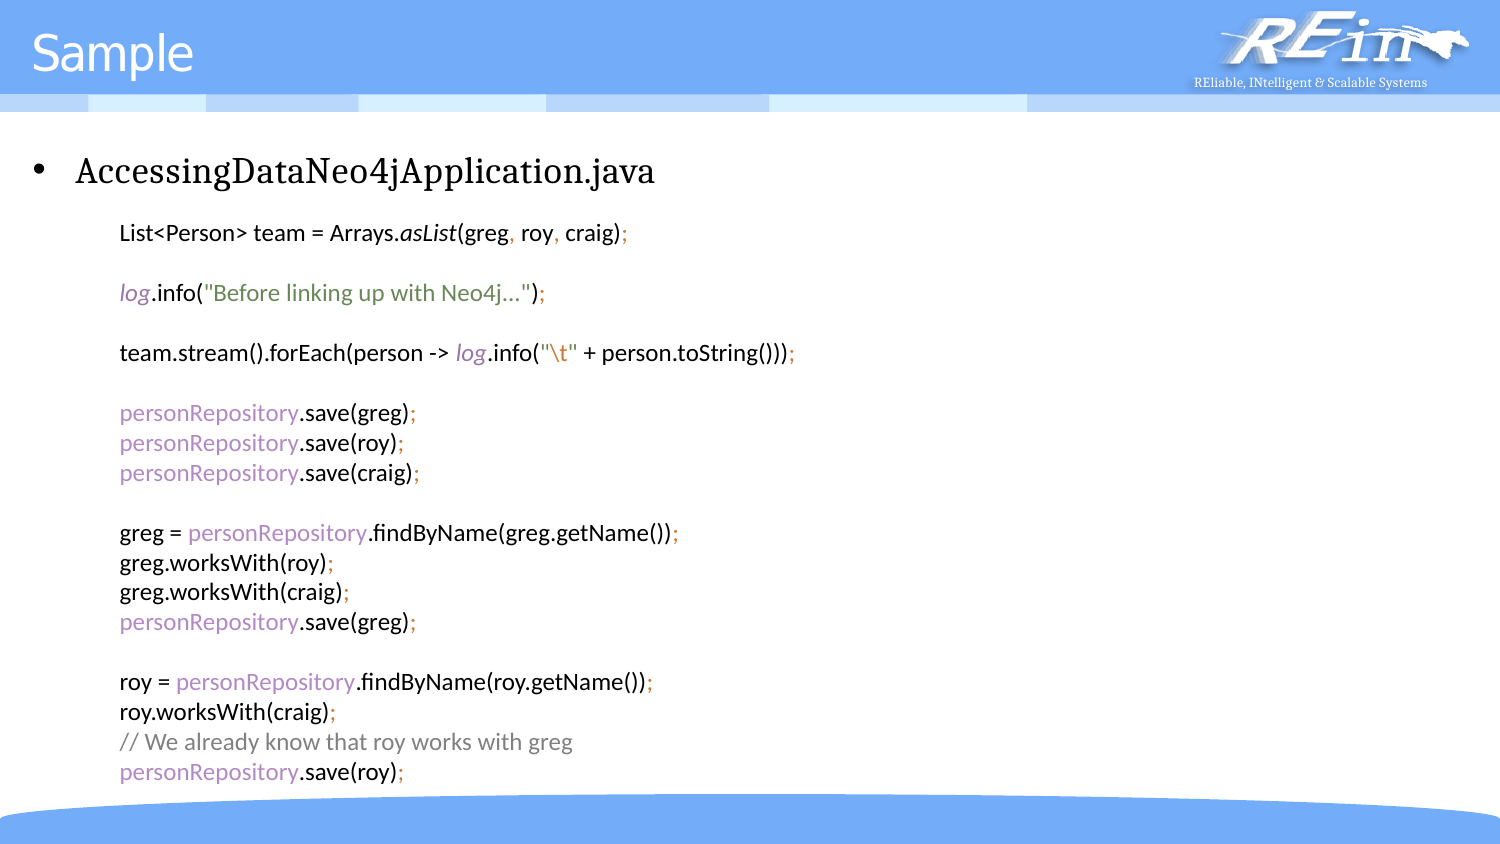

# Sample
AccessingDataNeo4jApplication.java
         List<Person> team = Arrays.asList(greg, roy, craig);
         log.info("Before linking up with Neo4j...");
         team.stream().forEach(person -> log.info("\t" + person.toString()));
         personRepository.save(greg);
         personRepository.save(roy);
         personRepository.save(craig);
         greg = personRepository.findByName(greg.getName());
         greg.worksWith(roy);
         greg.worksWith(craig);
         personRepository.save(greg);
         roy = personRepository.findByName(roy.getName());
         roy.worksWith(craig);
         // We already know that roy works with greg
         personRepository.save(roy);
37